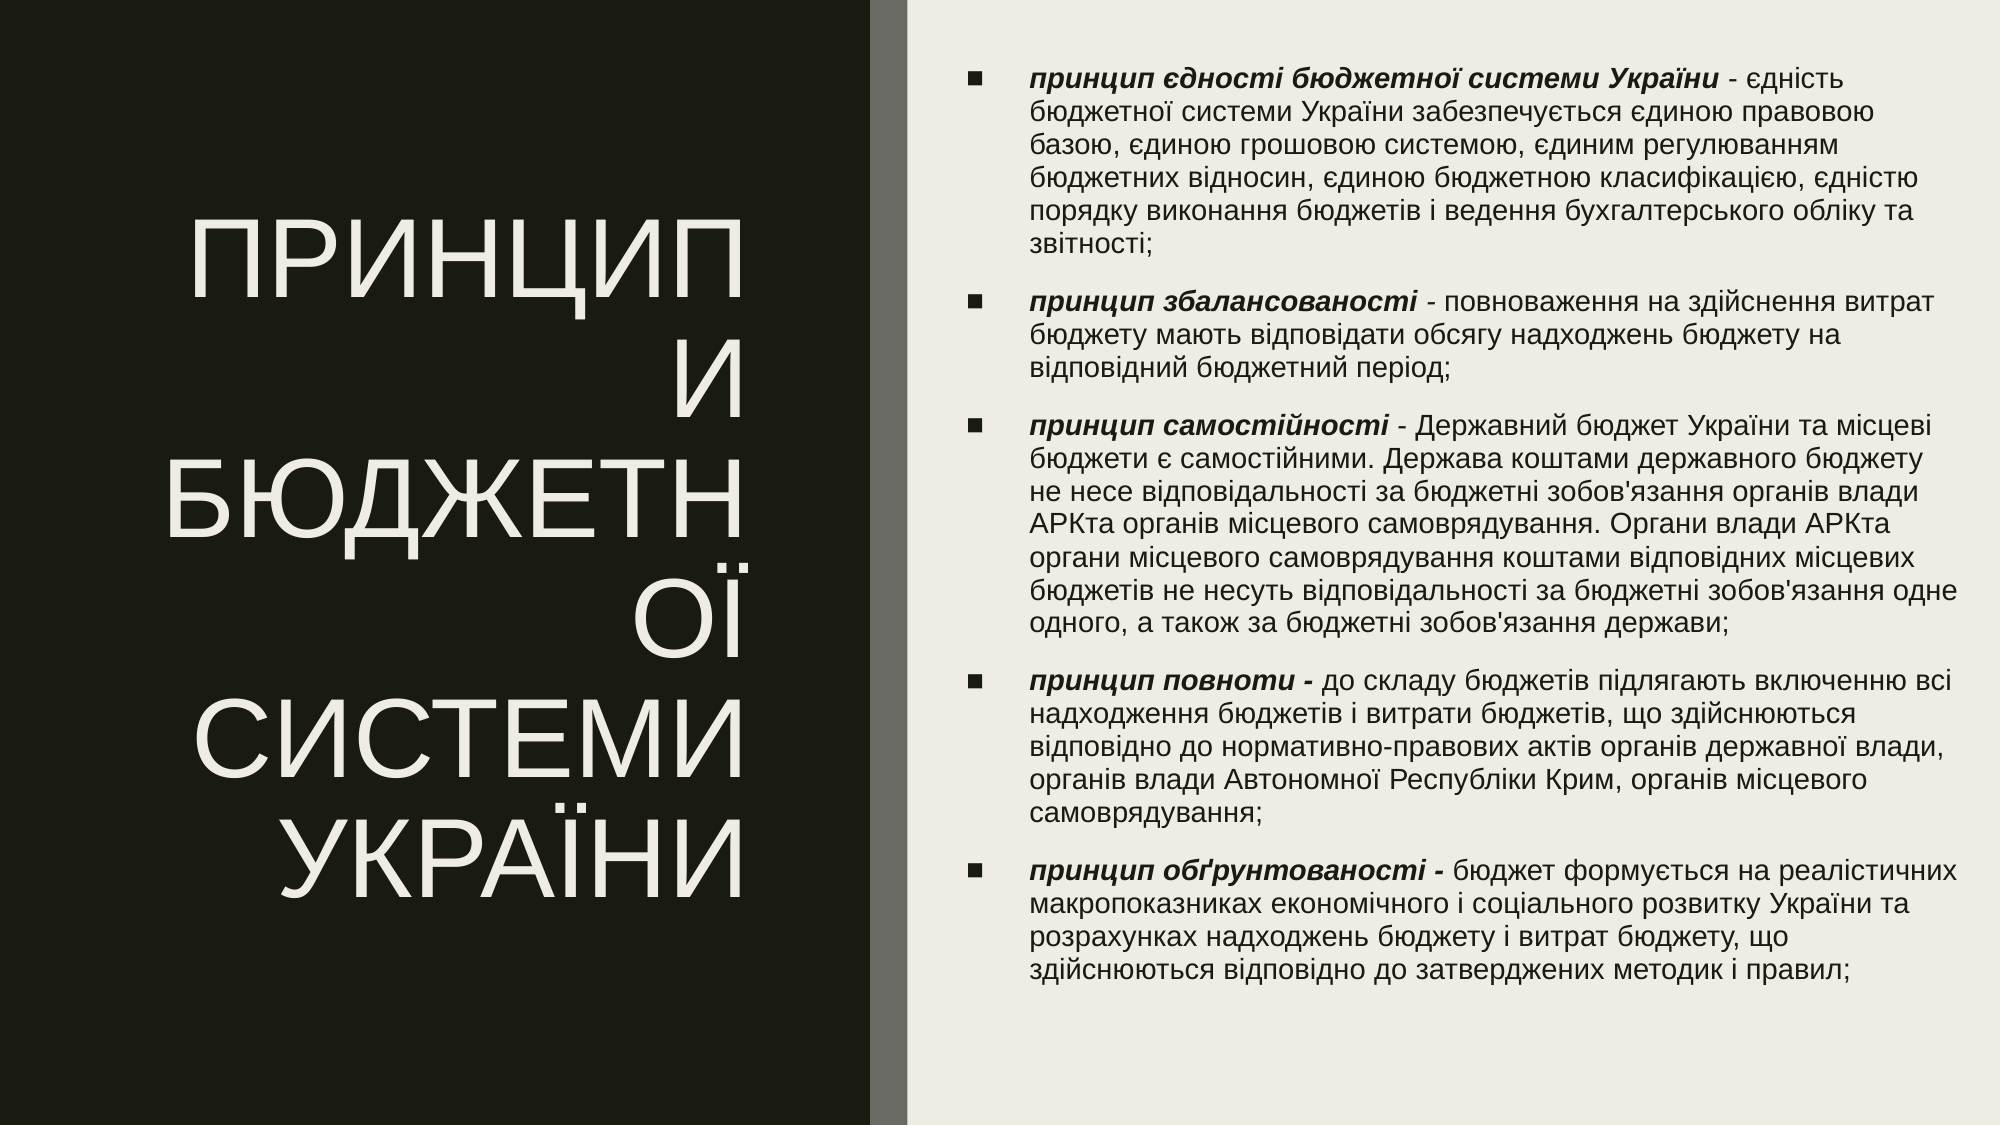

принцип єдності бюджетної системи України - єдність бюджетної системи України забезпечується єдиною правовою базою, єдиною грошовою системою, єдиним регулюванням бюджетних відносин, єдиною бюджетною класифікацією, єдністю порядку виконання бюджетів і ведення бухгалтерського обліку та звітності;
принцип збалансованості - повноваження на здійснення витрат бюджету мають відповідати обсягу надходжень бюджету на відповідний бюджетний період;
принцип самостійності - Державний бюджет України та місцеві бюджети є самостійними. Держава коштами державного бюджету не несе відповідальності за бюджетні зобов'язання органів влади АРКта органів місцевого самоврядування. Органи влади АРКта органи місцевого самоврядування коштами відповідних місцевих бюджетів не несуть відповідальності за бюджетні зобов'язання одне одного, а також за бюджетні зобов'язання держави;
принцип повноти - до складу бюджетів підлягають включенню всі надходження бюджетів і витрати бюджетів, що здійснюються відповідно до нормативно-правових актів органів державної влади, органів влади Автономної Республіки Крим, органів місцевого самоврядування;
принцип обґрунтованості - бюджет формується на реалістичних макропоказниках економічного і соціального розвитку України та розрахунках надходжень бюджету і витрат бюджету, що здійснюються відповідно до затверджених методик і правил;

# ПРИНЦИПИ БЮДЖЕТНОЇ СИСТЕМИ УКРАЇНИ